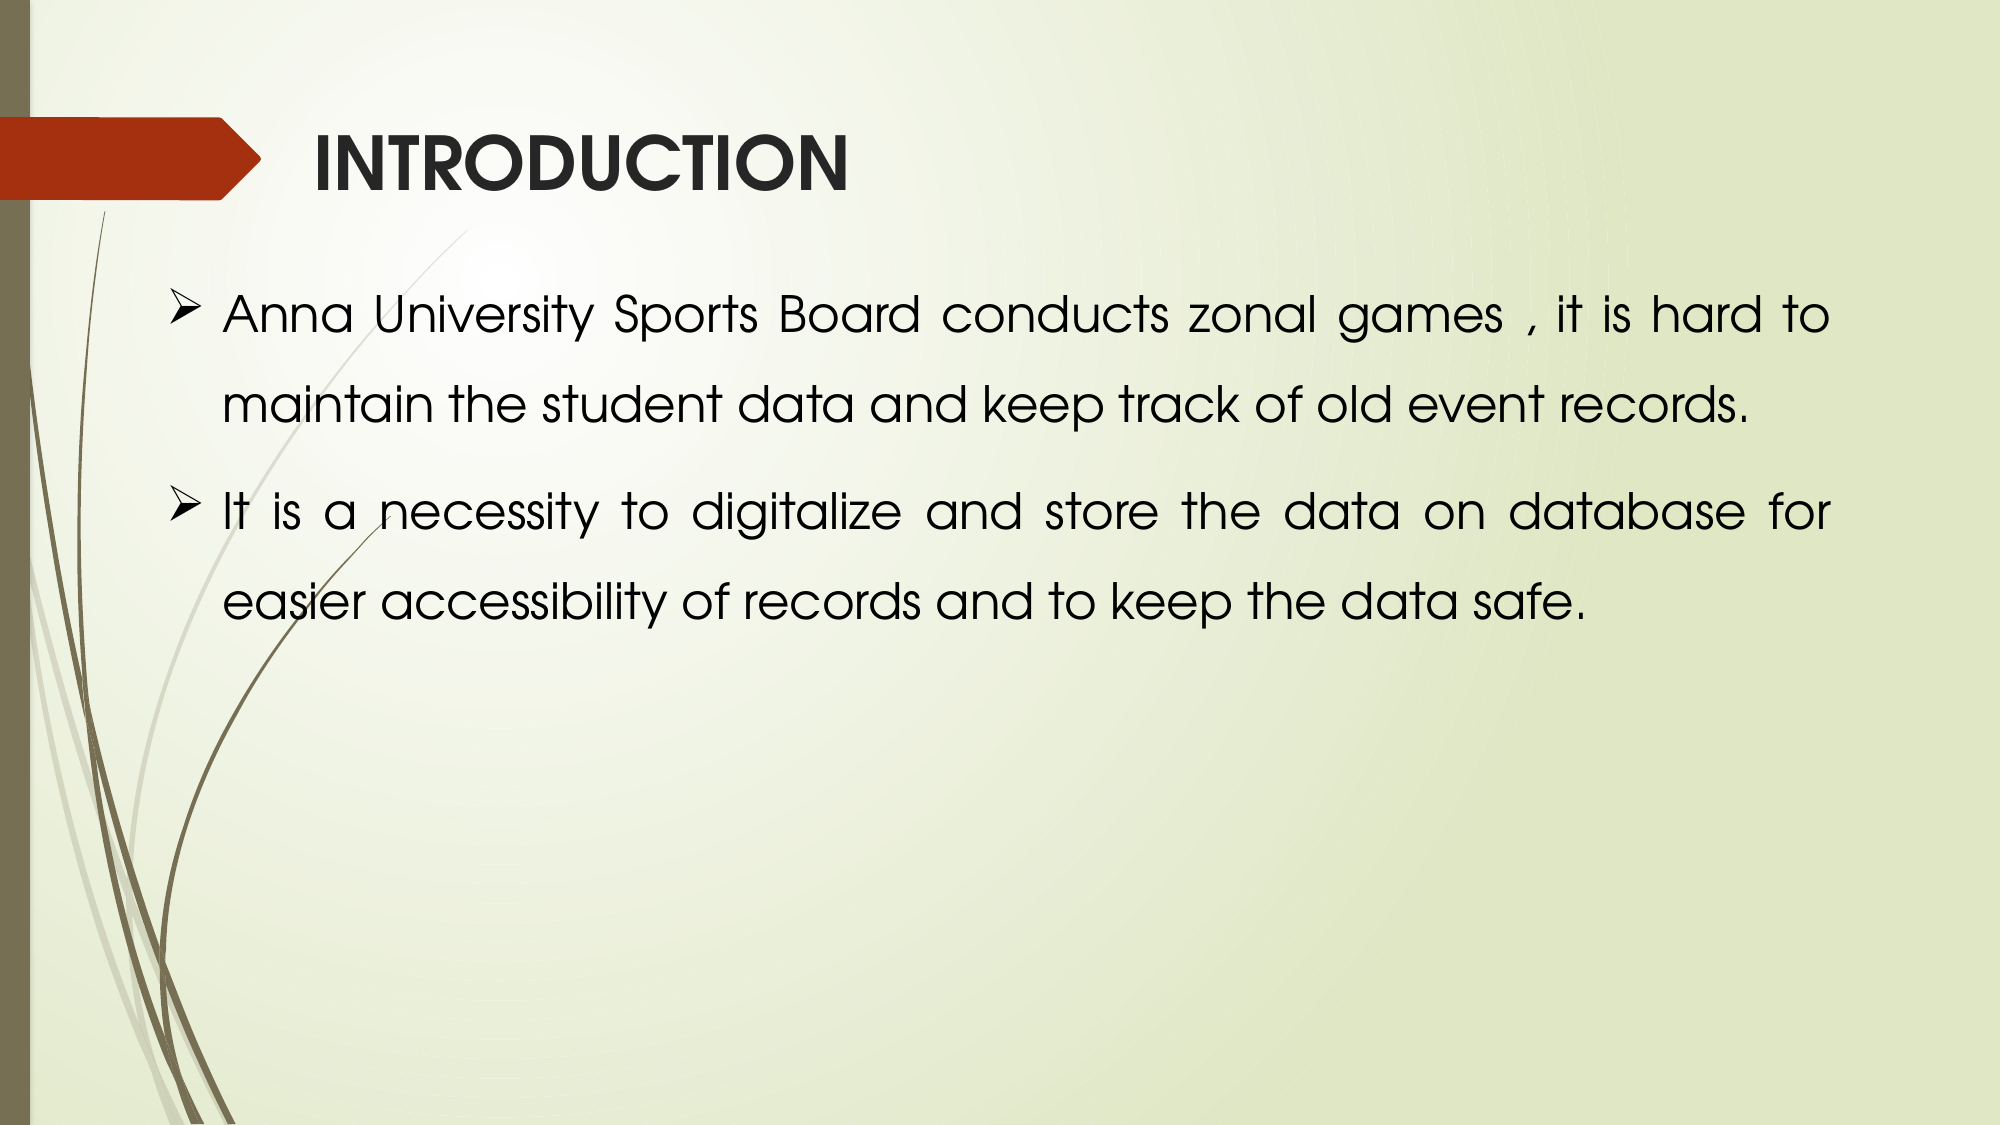

# INTRODUCTION
Anna University Sports Board conducts zonal games , it is hard to maintain the student data and keep track of old event records.
It is a necessity to digitalize and store the data on database for easier accessibility of records and to keep the data safe.